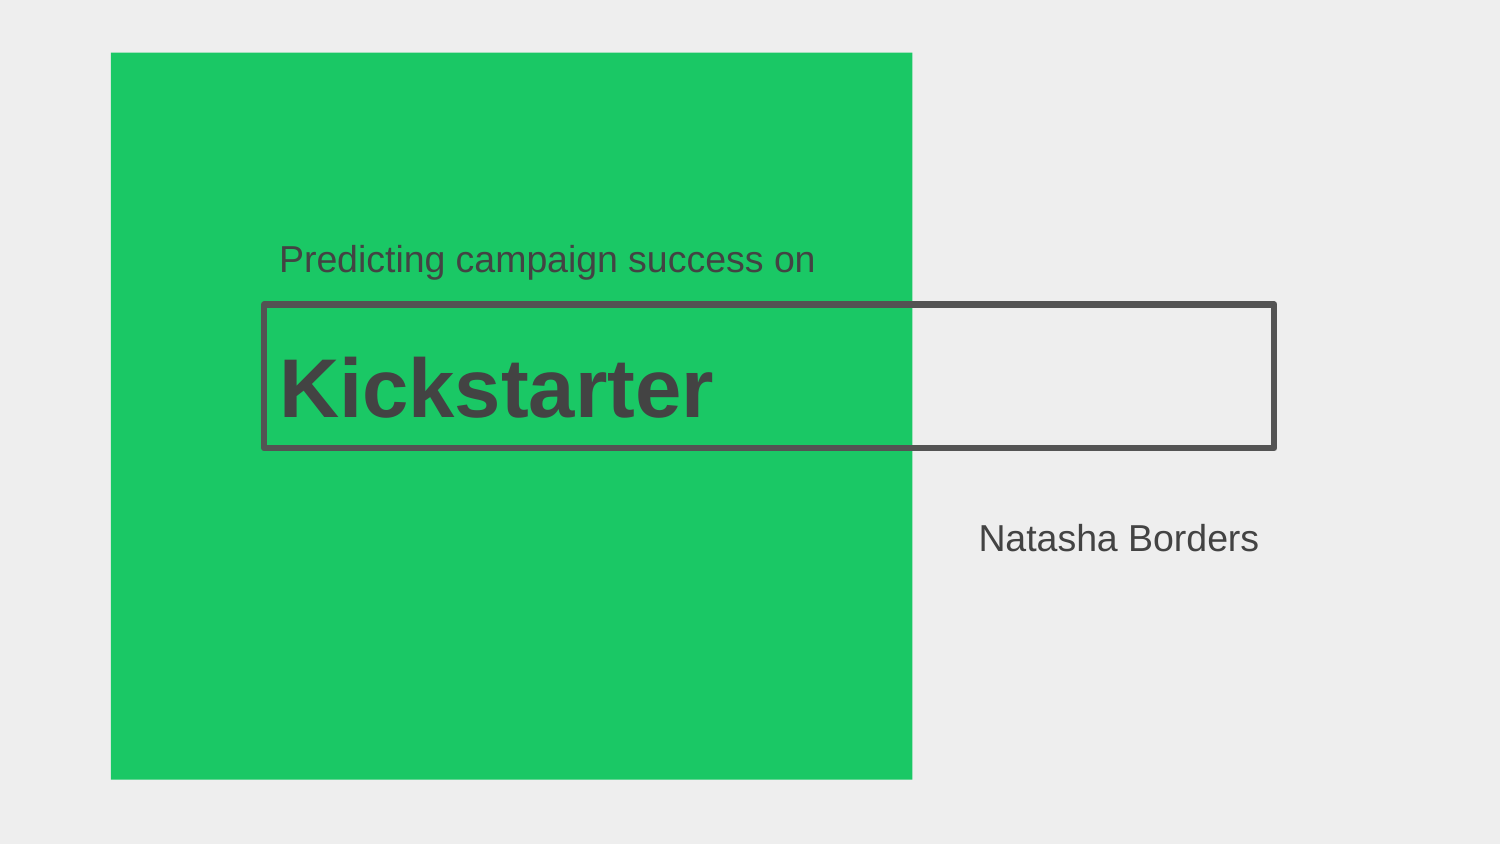

Predicting campaign success on
# Kickstarter
Natasha Borders